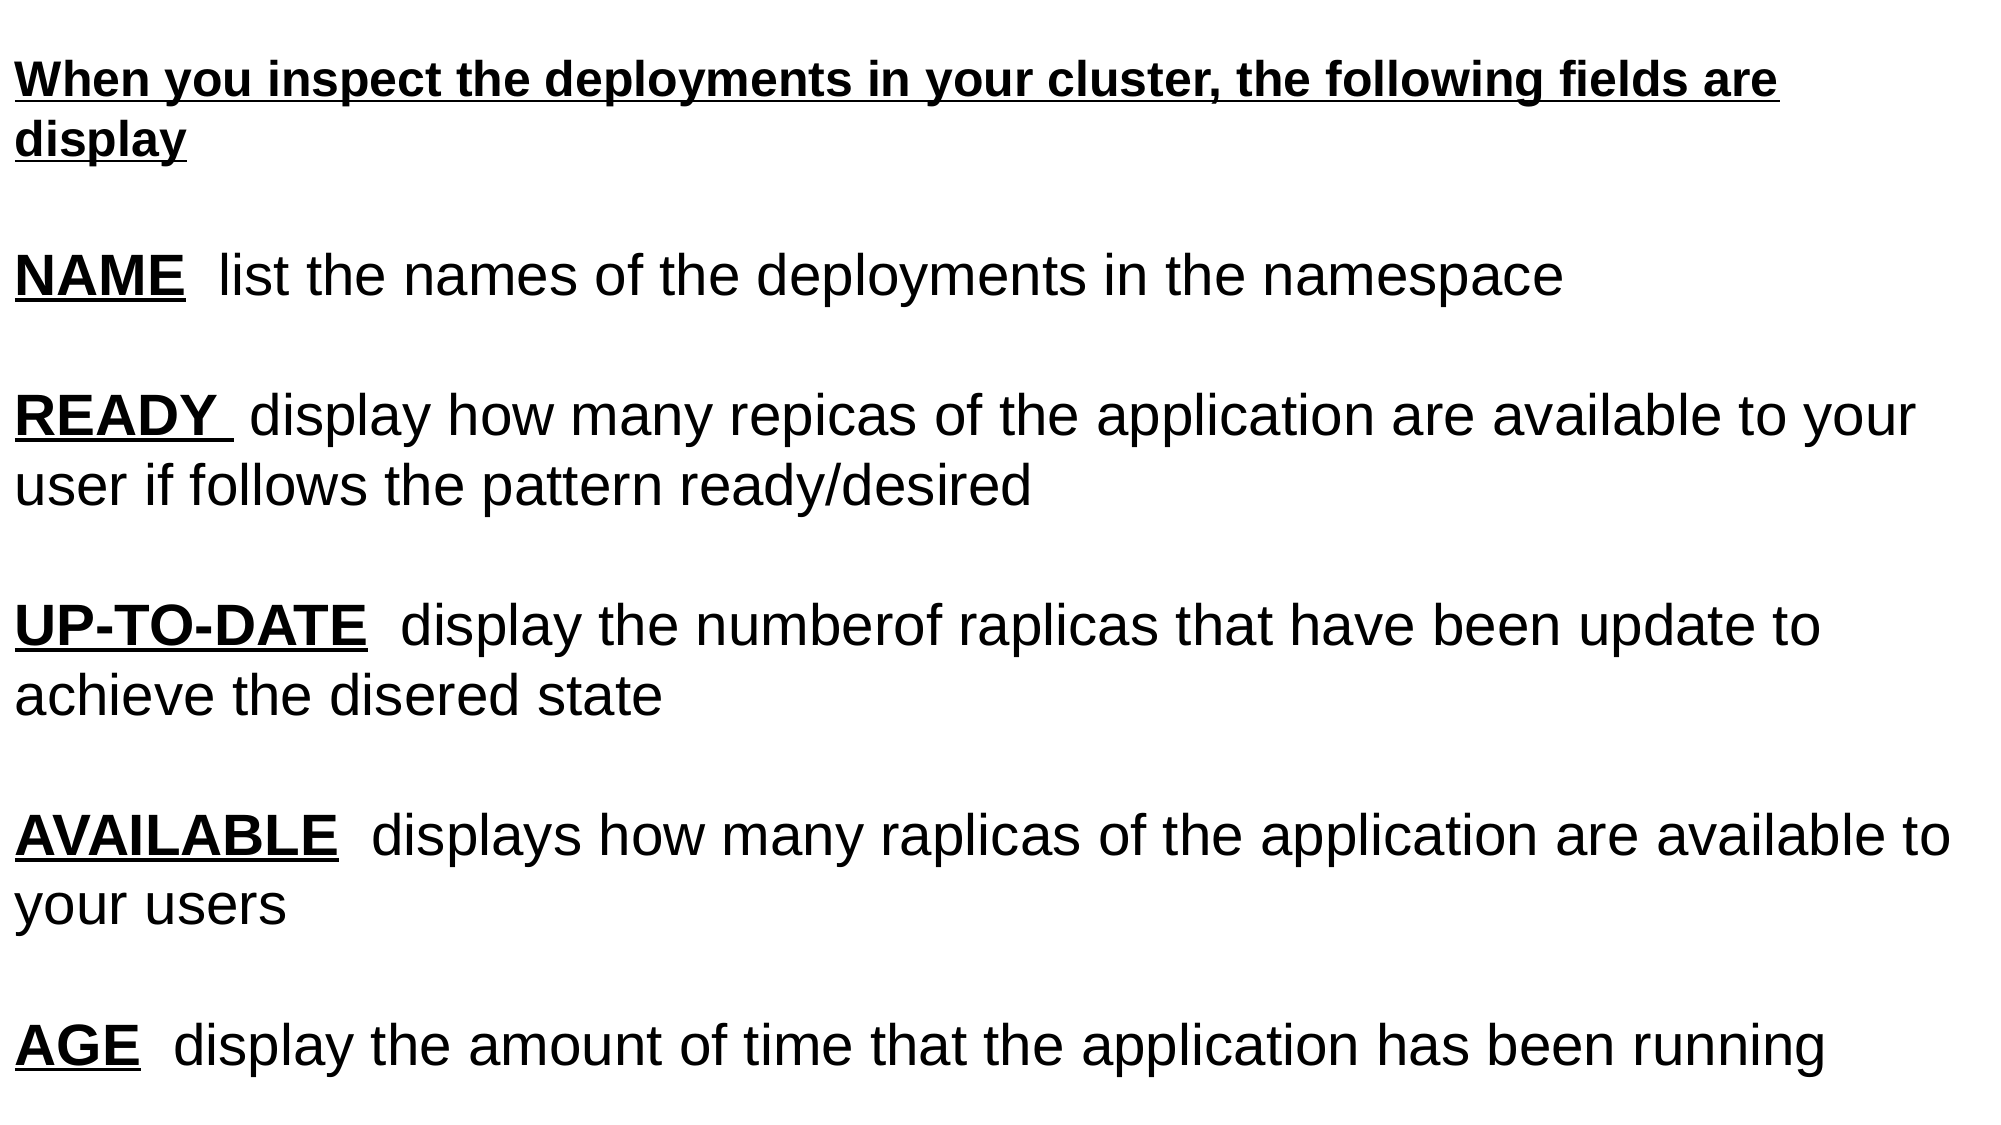

When you inspect the deployments in your cluster, the following fields are display

NAME  list the names of the deployments in the namespace

READY  display how many repicas of the application are available to your user if follows the pattern ready/desired

UP-TO-DATE  display the numberof raplicas that have been update to achieve the disered state

AVAILABLE  displays how many raplicas of the application are available to your users

AGE  display the amount of time that the application has been running